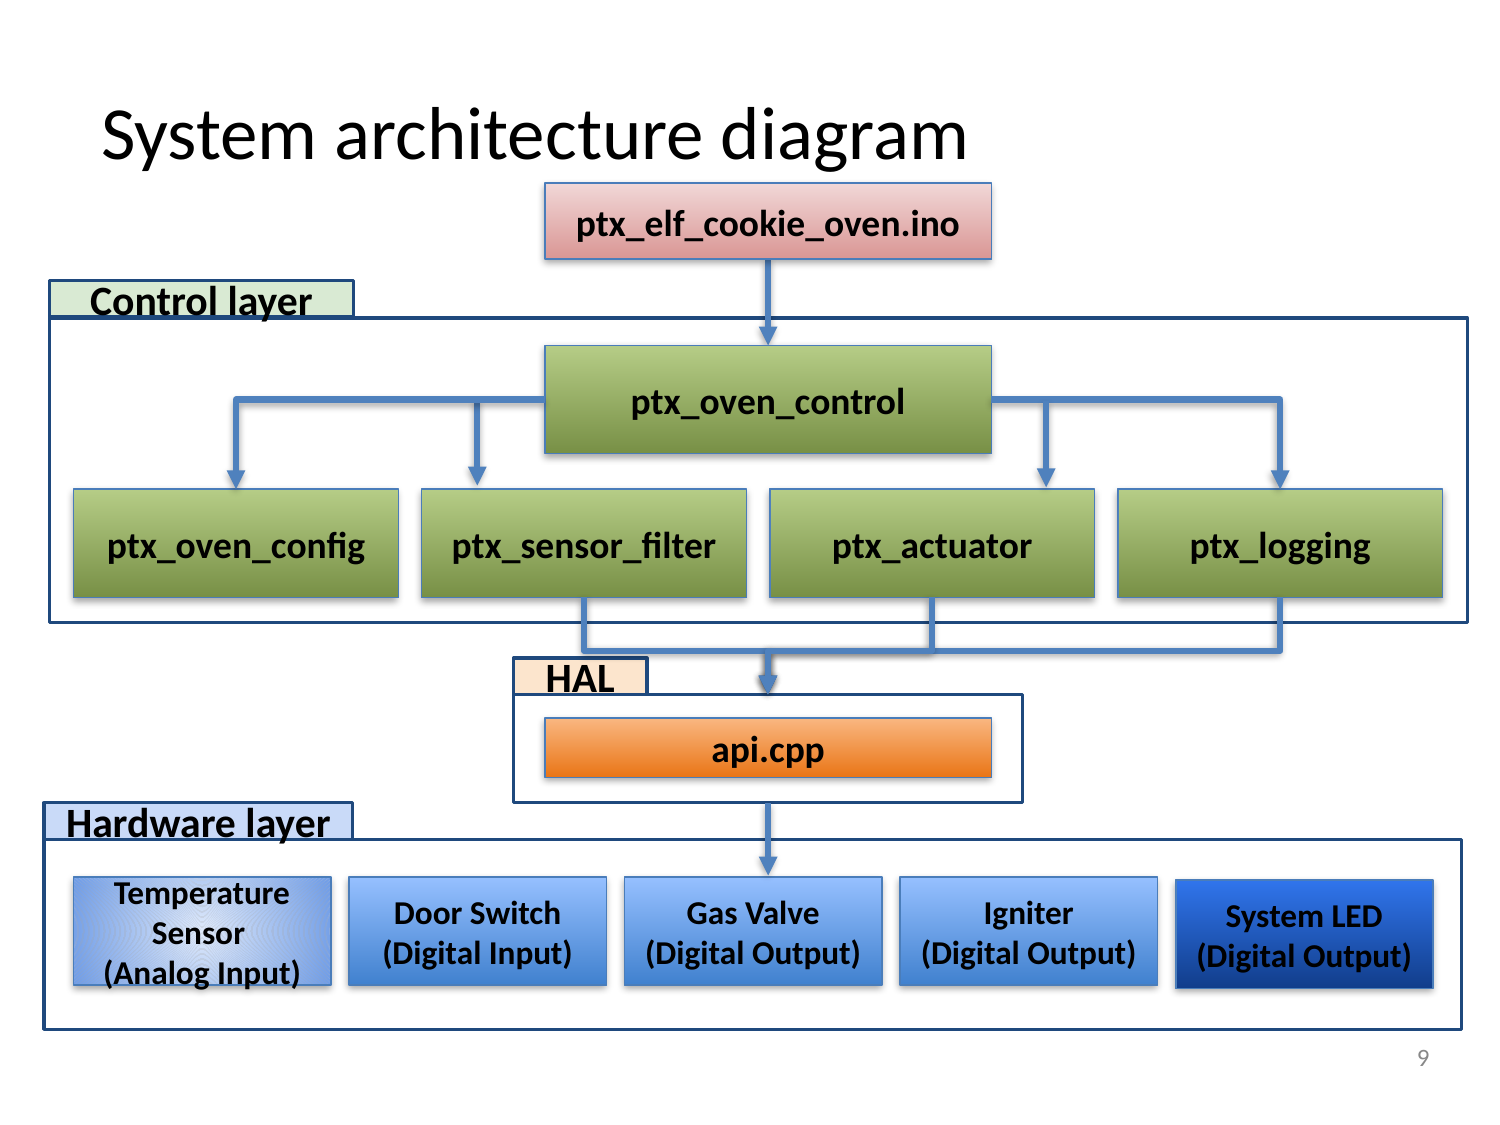

# System architecture diagram
ptx_elf_cookie_oven.ino
Control layer

ptx_oven_control
ptx_oven_config
ptx_sensor_filter
ptx_actuator
ptx_logging
HAL

api.cpp
Hardware layer

Temperature Sensor
(Analog Input)
Door Switch
(Digital Input)
Gas Valve
(Digital Output)
Igniter
(Digital Output)
System LED
(Digital Output)
9